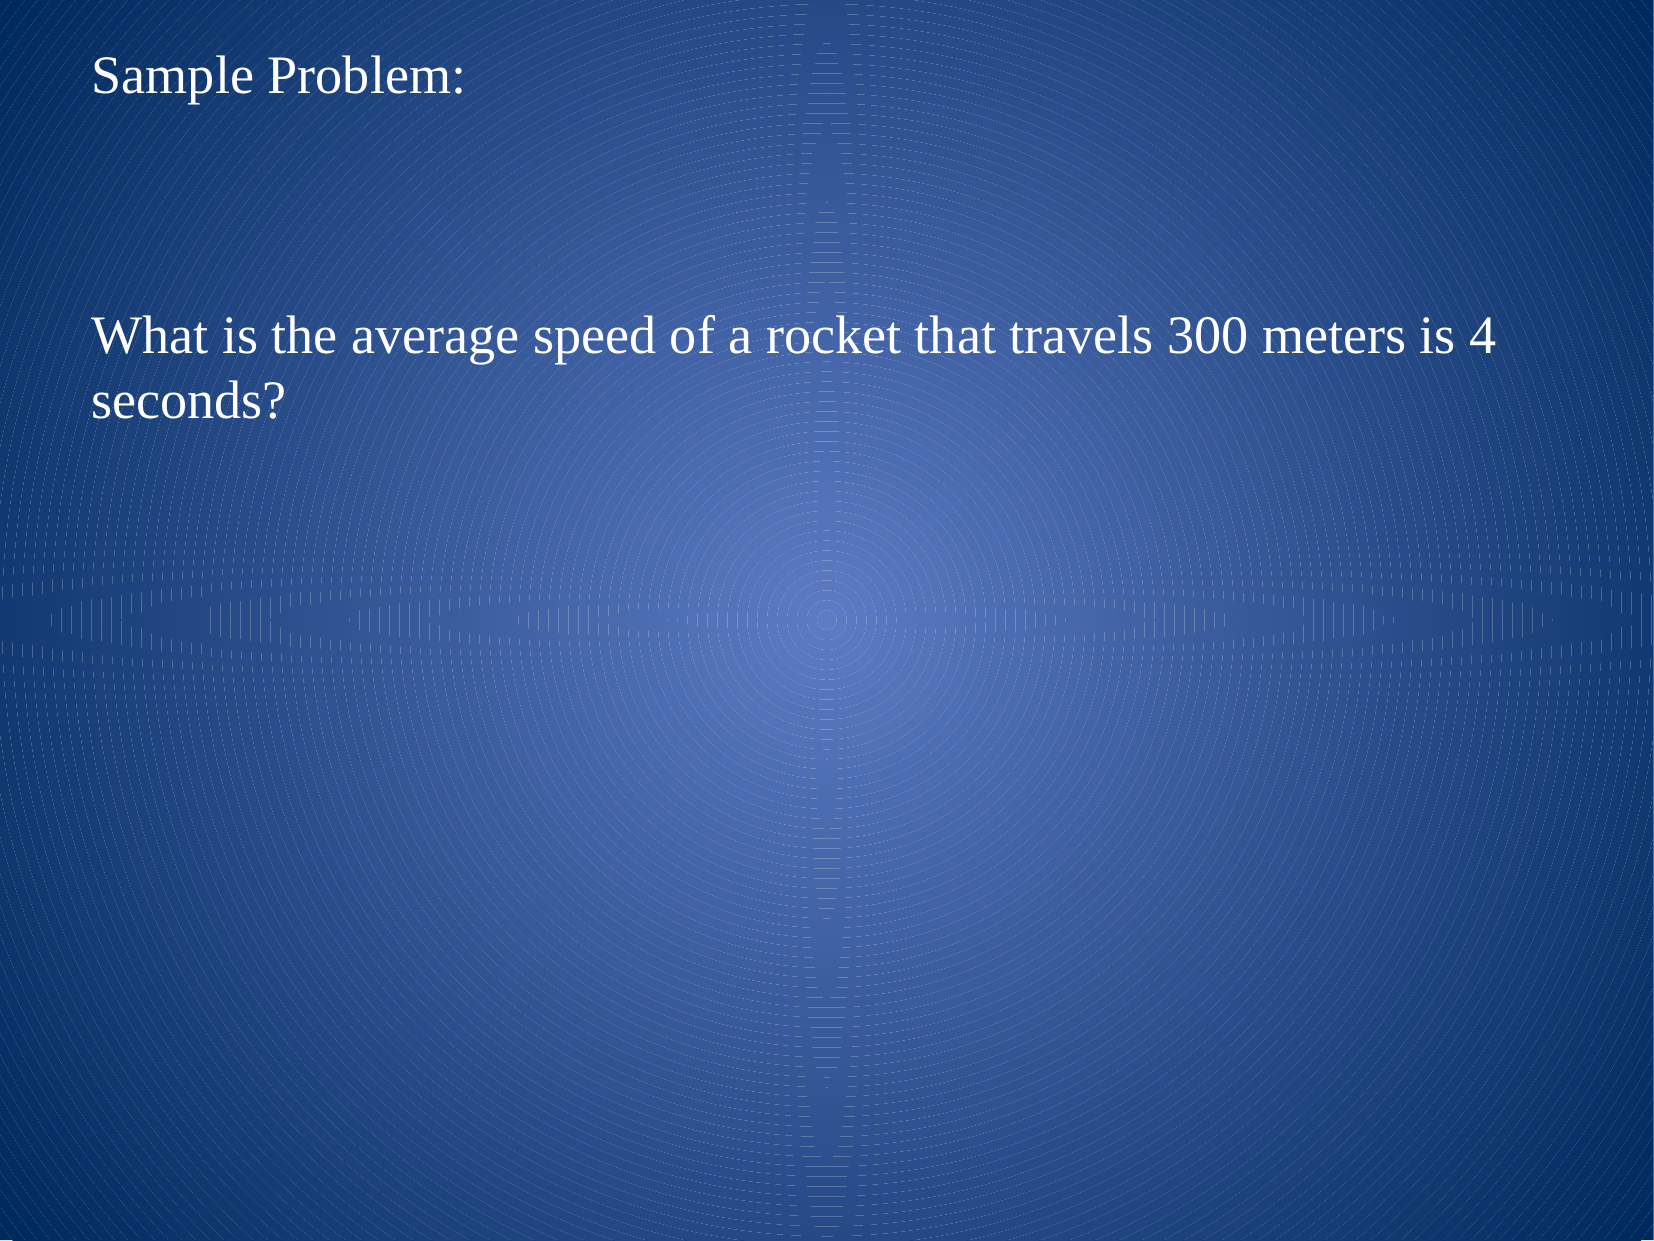

Sample Problem:

What is the average speed of a rocket that travels 300 meters is 4 seconds?